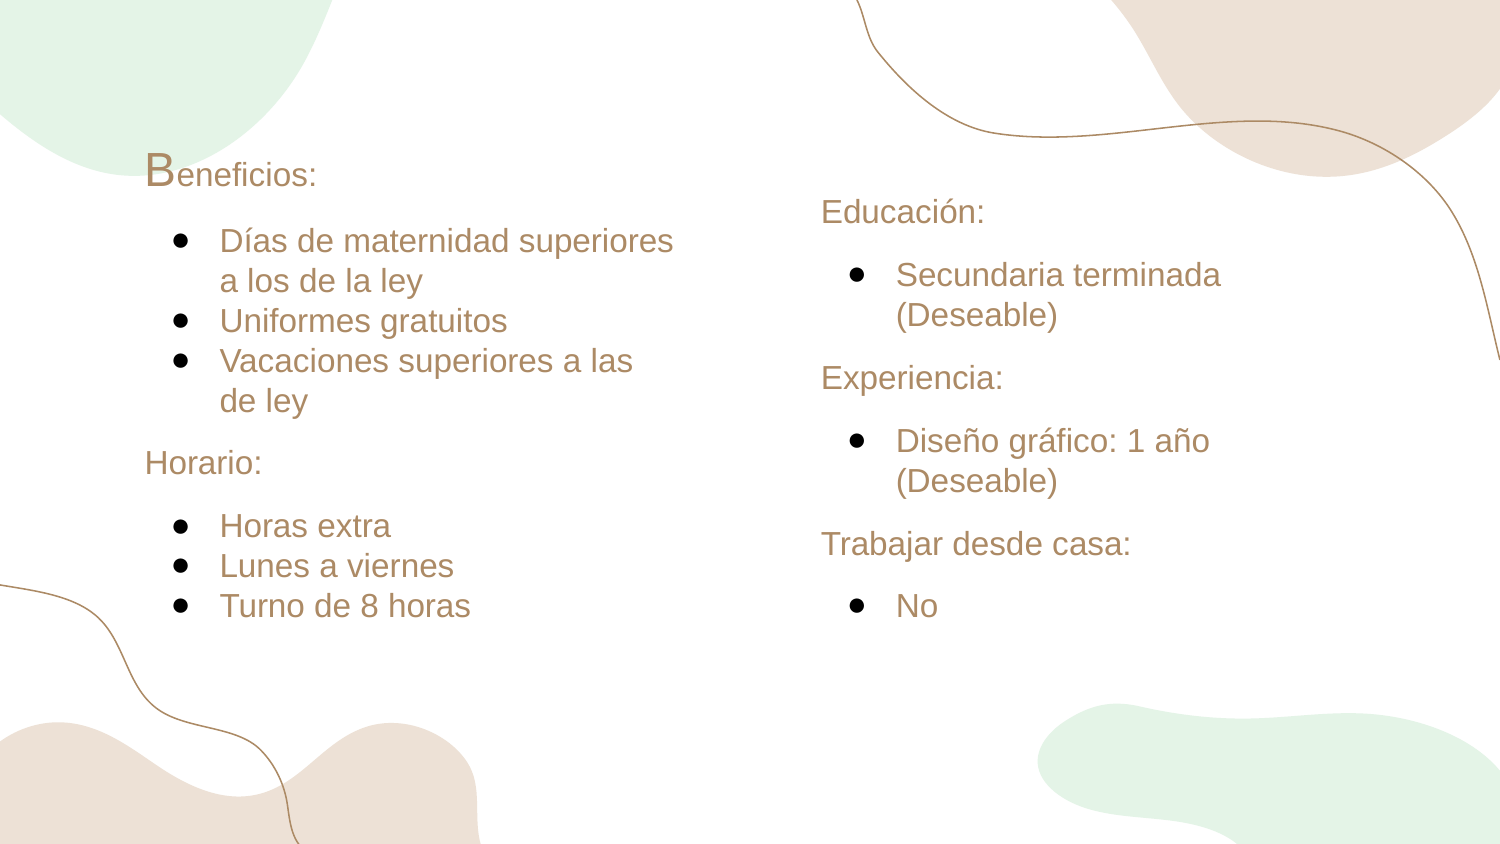

Beneficios:
Días de maternidad superiores a los de la ley
Uniformes gratuitos
Vacaciones superiores a las de ley
Horario:
Horas extra
Lunes a viernes
Turno de 8 horas

Educación:
Secundaria terminada (Deseable)
Experiencia:
Diseño gráfico: 1 año (Deseable)
Trabajar desde casa:
No